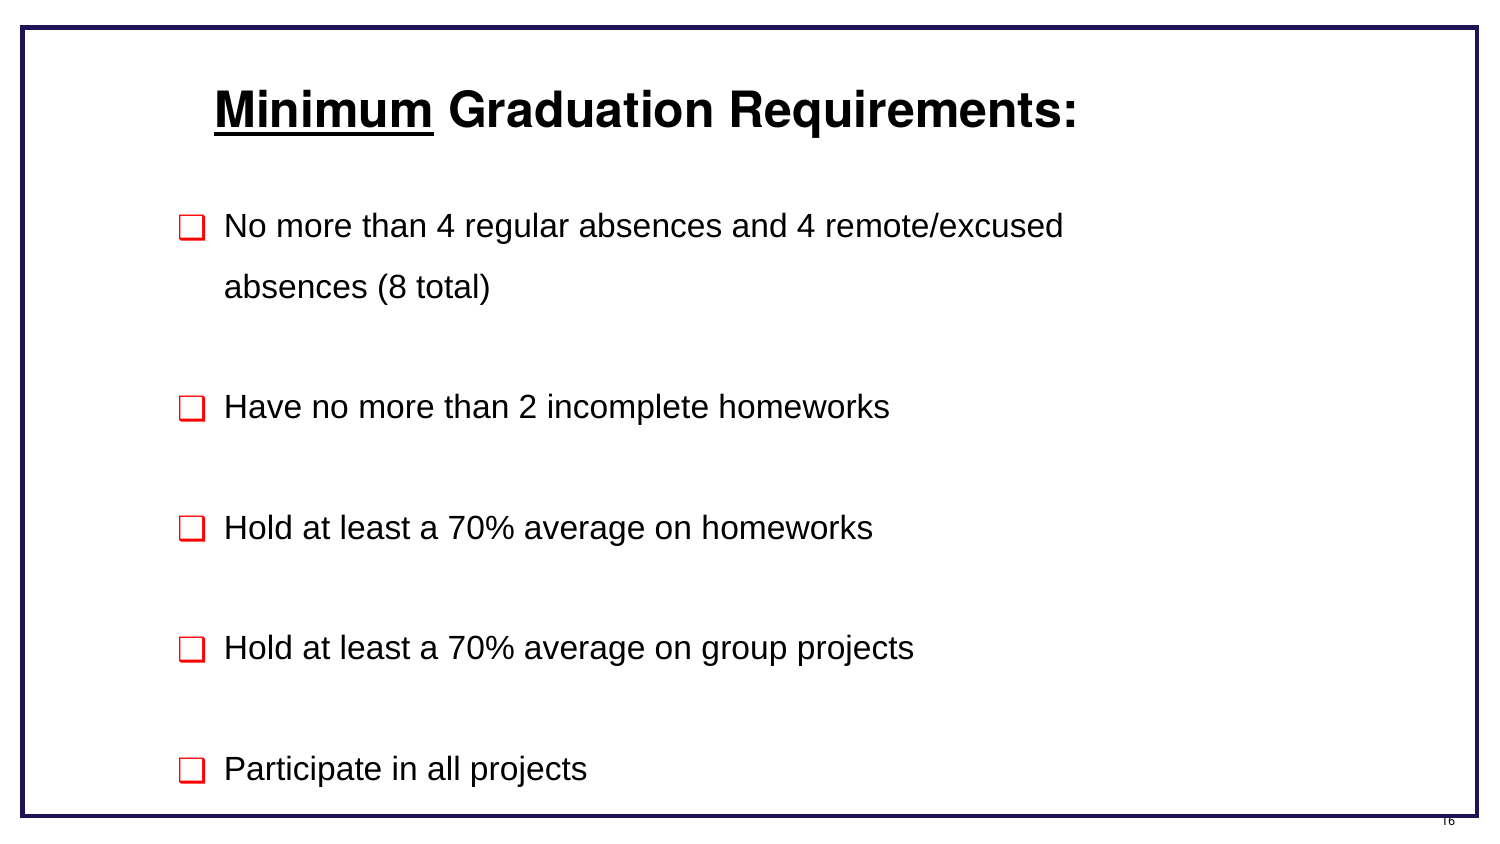

Minimum Graduation Requirements:
No more than 4 regular absences and 4 remote/excused absences (8 total)

Have no more than 2 incomplete homeworks

Hold at least a 70% average on homeworks

Hold at least a 70% average on group projects

Participate in all projects